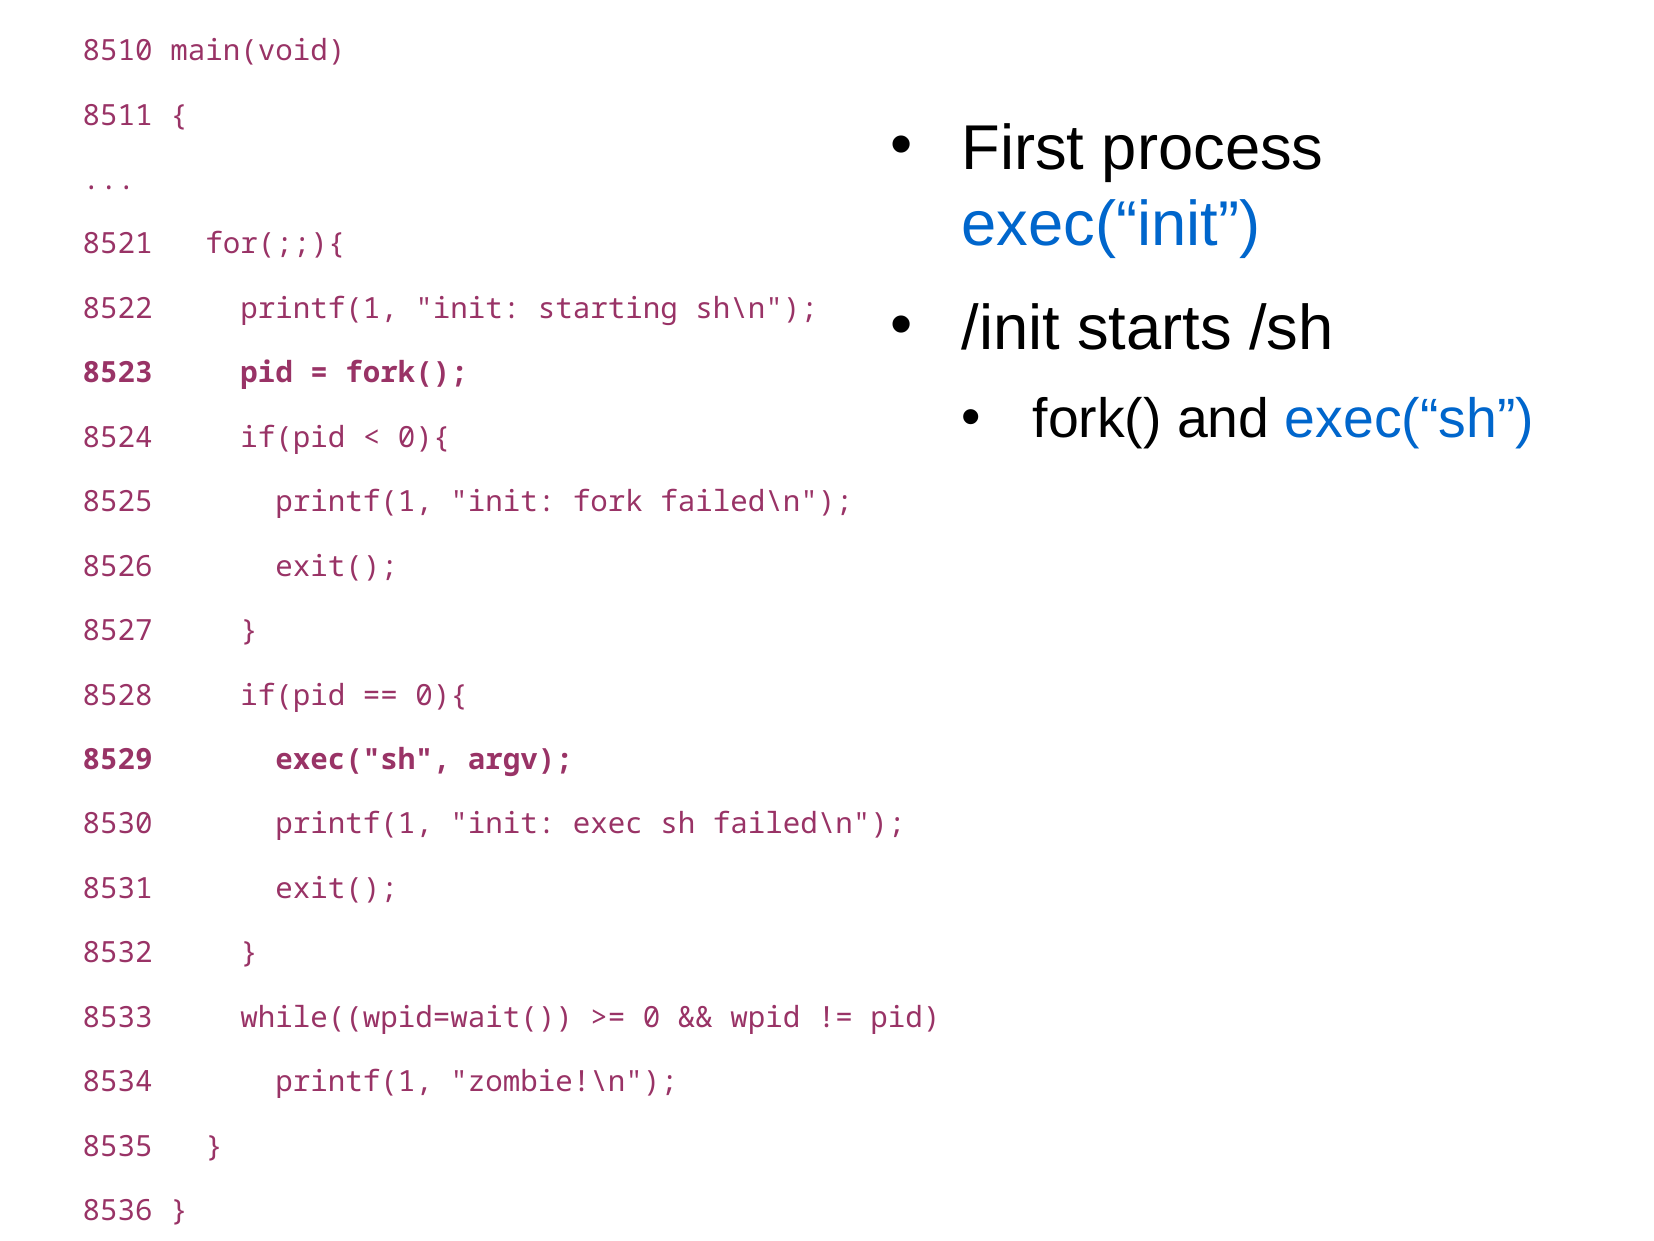

8510 main(void)
8511 {
...
8521   for(;;){
8522     printf(1, "init: starting sh\n");
8523     pid = fork();
8524     if(pid < 0){
8525       printf(1, "init: fork failed\n");
8526       exit();
8527     }
8528     if(pid == 0){
8529       exec("sh", argv);
8530       printf(1, "init: exec sh failed\n");
8531       exit();
8532     }
8533     while((wpid=wait()) >= 0 && wpid != pid)
8534       printf(1, "zombie!\n");
8535   }
8536 }
First process exec(“init”)
/init starts /sh
fork() and exec(“sh”)